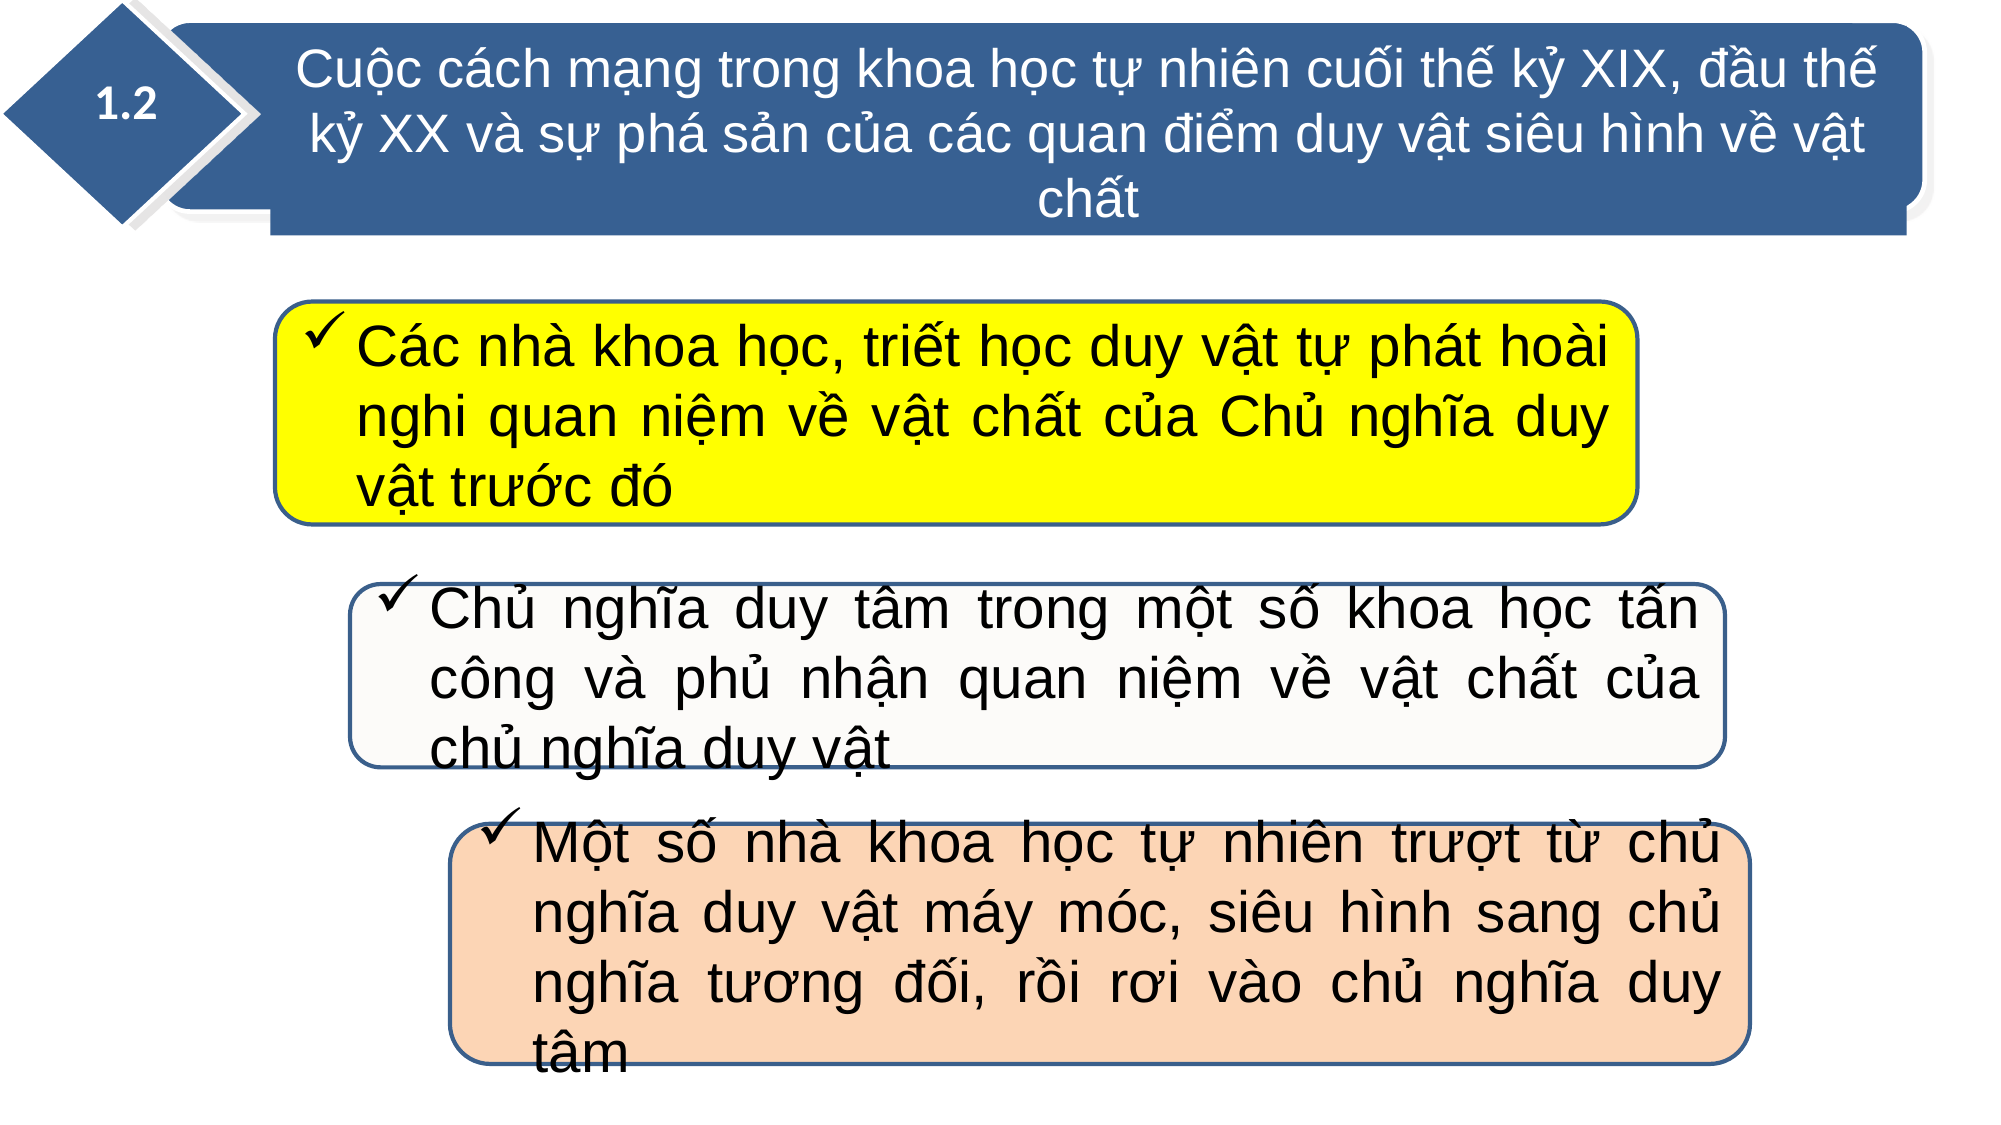

Cuộc cách mạng trong khoa học tự nhiên cuối thế kỷ XIX, đầu thế kỷ XX và sự phá sản của các quan điểm duy vật siêu hình về vật chất
1.2
Các nhà khoa học, triết học duy vật tự phát hoài nghi quan niệm về vật chất của Chủ nghĩa duy vật trước đó
Chủ nghĩa duy tâm trong một số khoa học tấn công và phủ nhận quan niệm về vật chất của chủ nghĩa duy vật
Một số nhà khoa học tự nhiên trượt từ chủ nghĩa duy vật máy móc, siêu hình sang chủ nghĩa tương đối, rồi rơi vào chủ nghĩa duy tâm